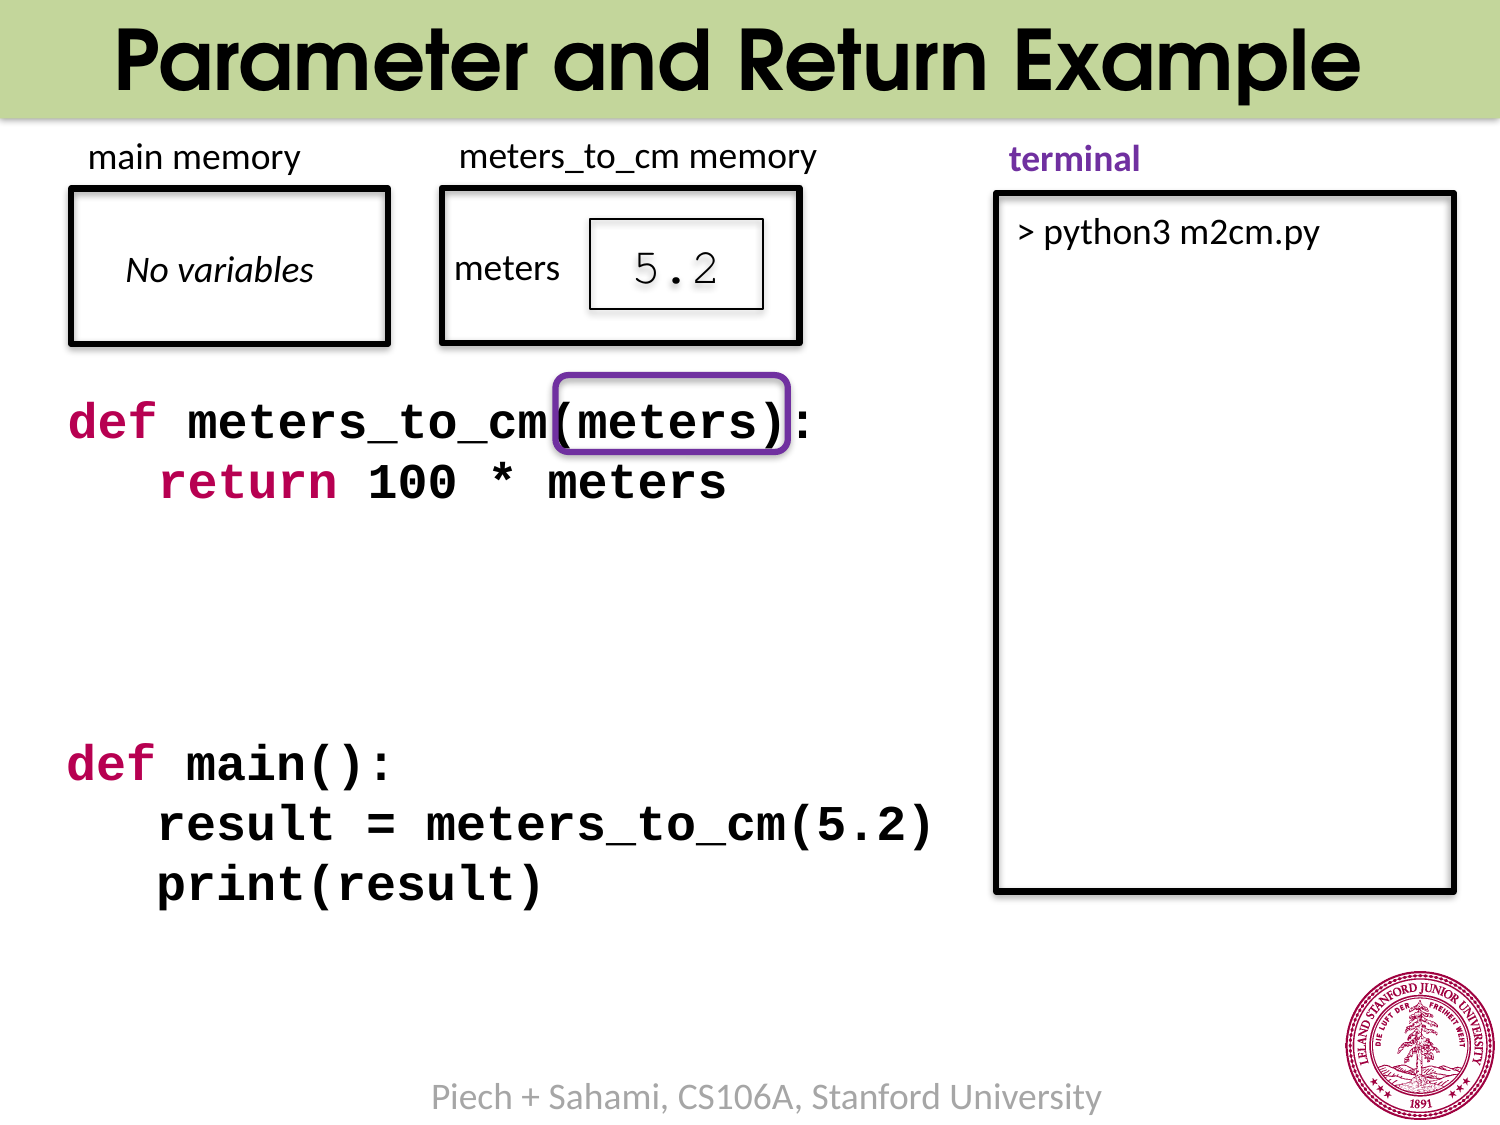

Parameter and Return Example
meters_to_cm memory
main memory
terminal

> python3 m2cm.py

def meters_to_cm(meters):
   return 100 * meters

5.2
meters
No variables

def main():
   result = meters_to_cm(5.2)
   print(result)